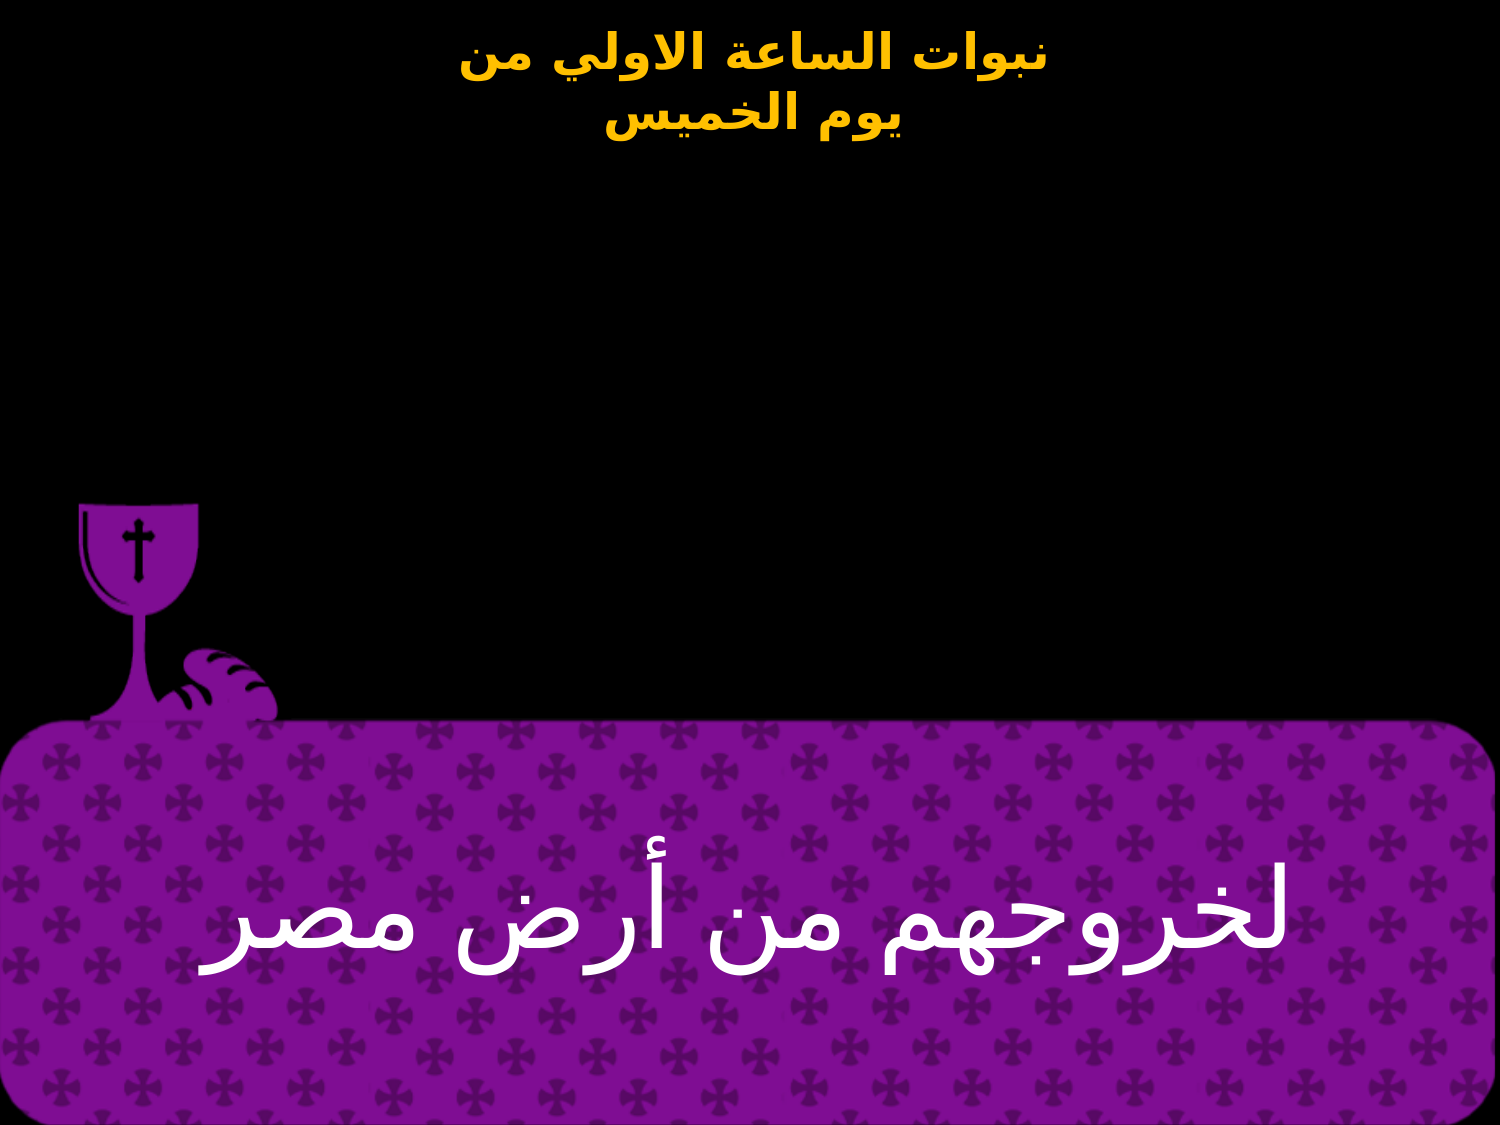

| لخروجهم من أرض مصر |
| --- |